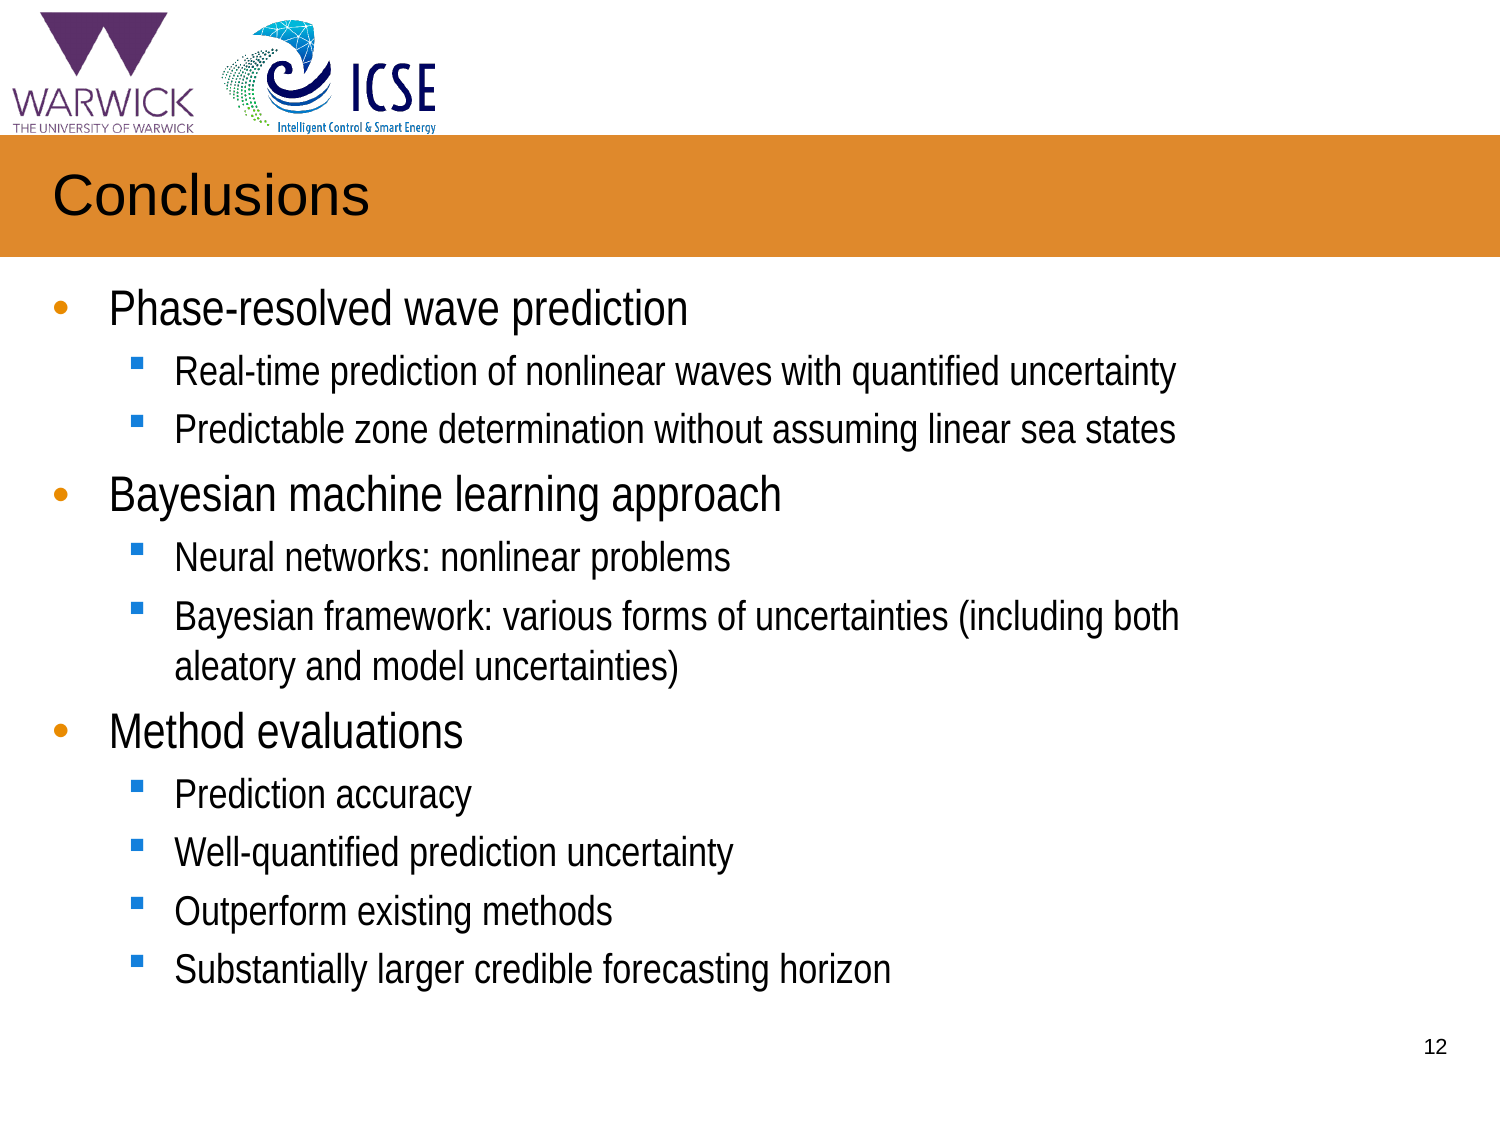

# Conclusions
Phase-resolved wave prediction
Real-time prediction of nonlinear waves with quantified uncertainty
Predictable zone determination without assuming linear sea states
Bayesian machine learning approach
Neural networks: nonlinear problems
Bayesian framework: various forms of uncertainties (including both aleatory and model uncertainties)
Method evaluations
Prediction accuracy
Well-quantified prediction uncertainty
Outperform existing methods
Substantially larger credible forecasting horizon
12